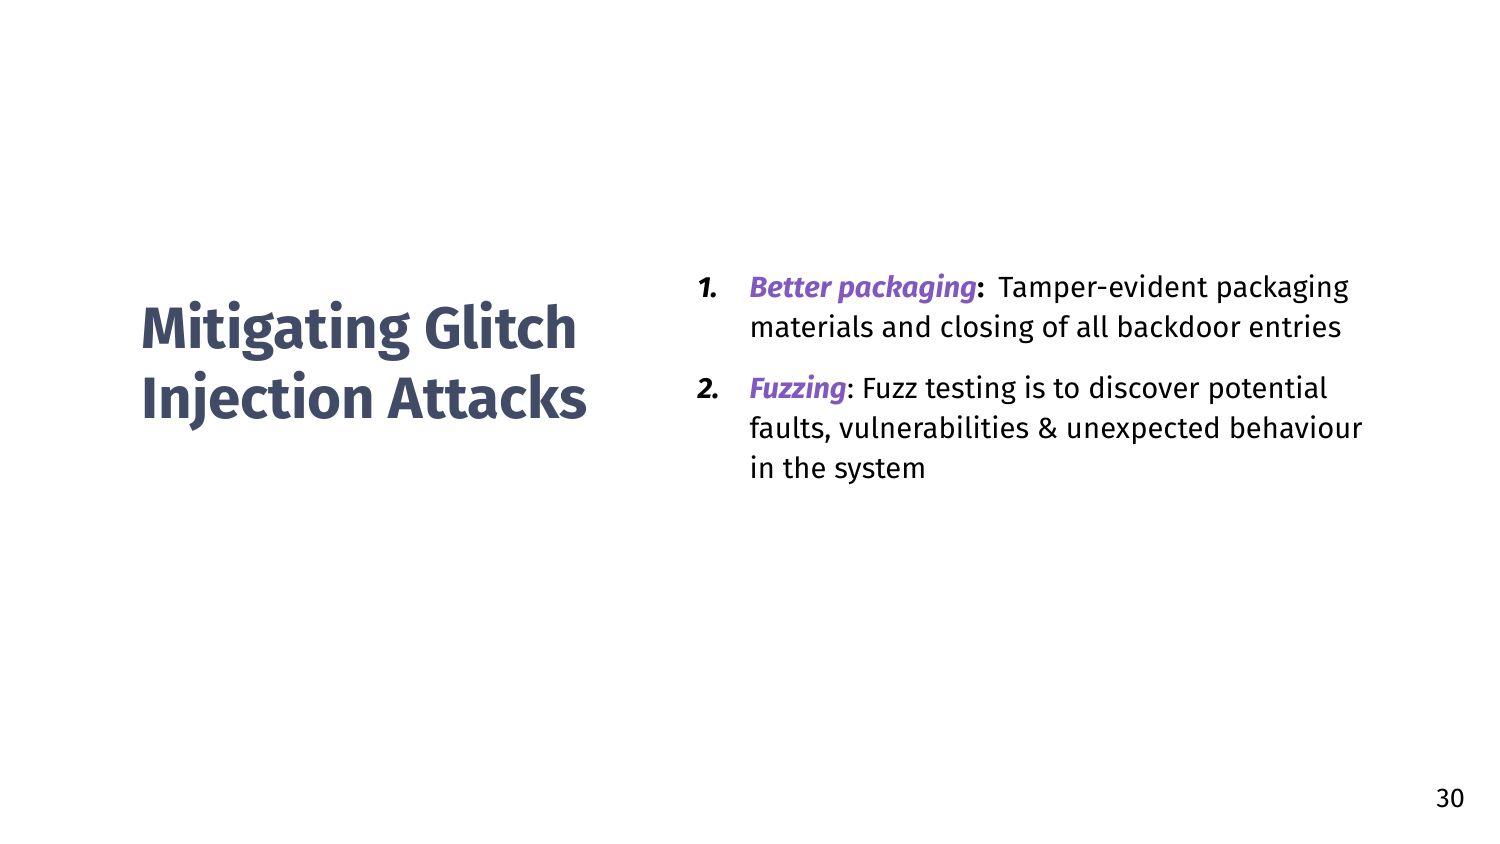

Better packaging:  Tamper-evident packaging materials and closing of all backdoor entries
Fuzzing: Fuzz testing is to discover potential faults, vulnerabilities & unexpected behaviour in the system
# Mitigating Glitch Injection Attacks
30